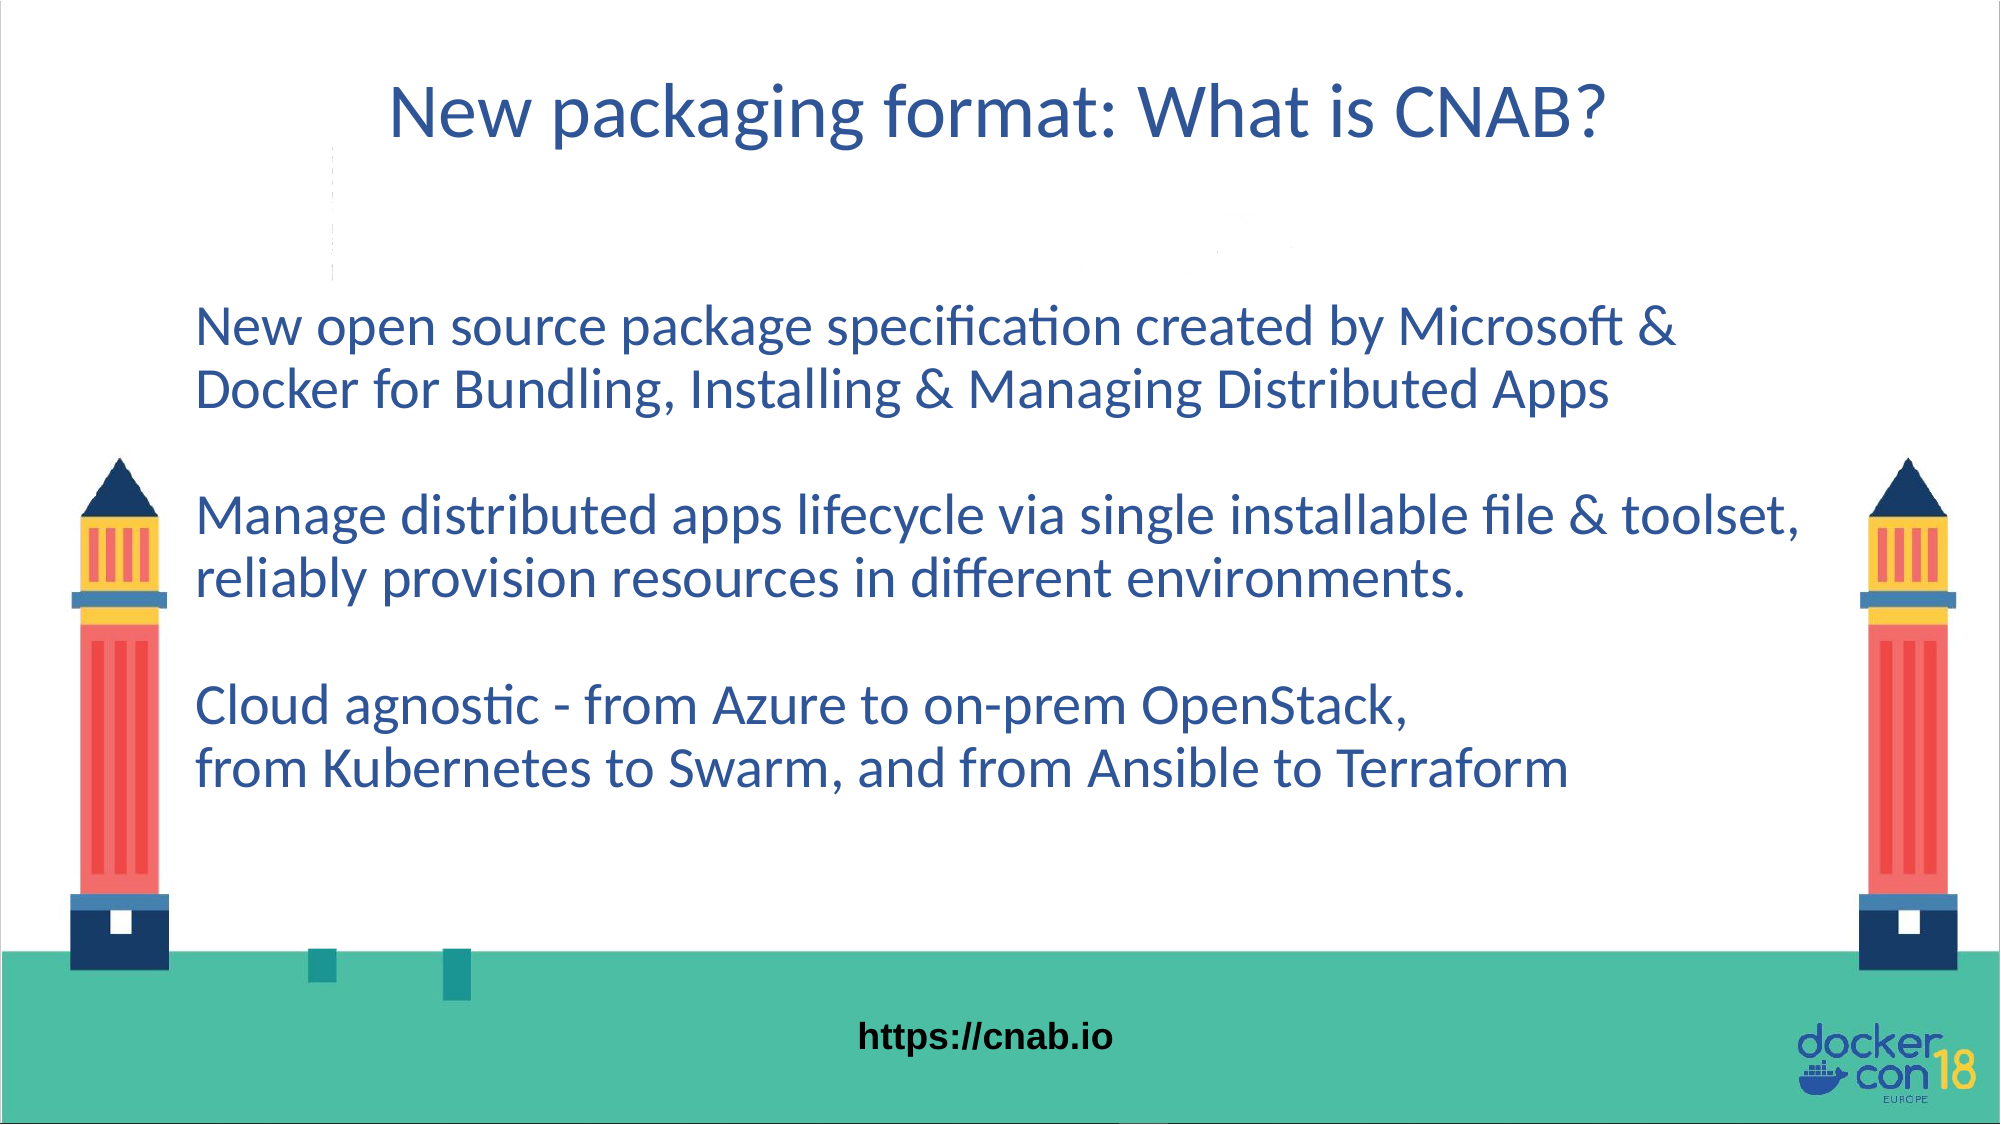

New packaging format: What is CNAB?
New open source package specification created by Microsoft & Docker for Bundling, Installing & Managing Distributed Apps

Manage distributed apps lifecycle via single installable file & toolset, reliably provision resources in different environments.

Cloud agnostic - from Azure to on-prem OpenStack,                       from Kubernetes to Swarm, and from Ansible to Terraform
https://cnab.io